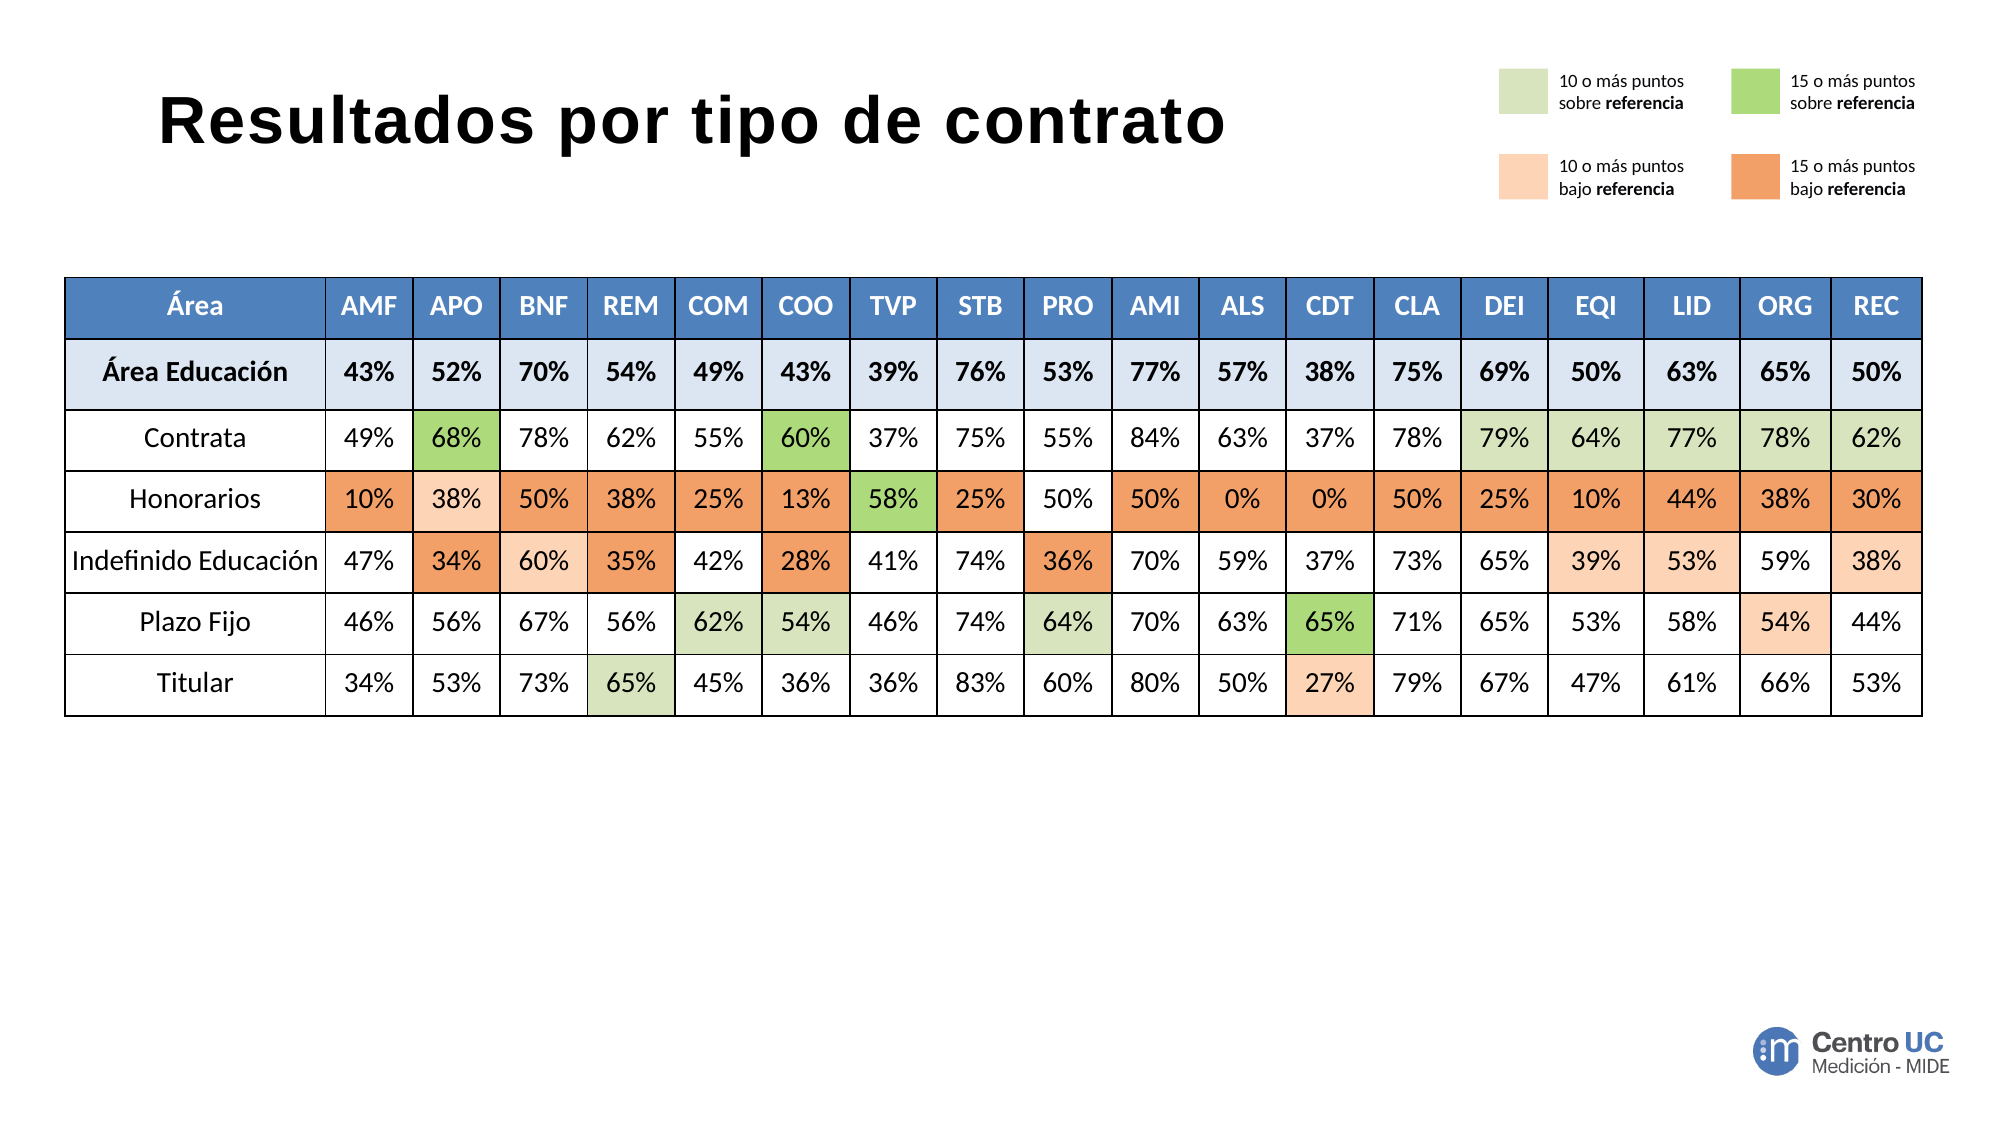

# Resultados por tipo de contrato
10 o más puntos sobre referencia
15 o más puntos sobre referencia

10 o más puntos bajo referencia
15 o más puntos bajo referencia

| Área | AMF | APO | BNF | REM | COM | COO | TVP | STB | PRO | AMI | ALS | CDT | CLA | DEI | EQI | LID | ORG | REC |
| --- | --- | --- | --- | --- | --- | --- | --- | --- | --- | --- | --- | --- | --- | --- | --- | --- | --- | --- |
| Área Educación | 43% | 52% | 70% | 54% | 49% | 43% | 39% | 76% | 53% | 77% | 57% | 38% | 75% | 69% | 50% | 63% | 65% | 50% |
| Contrata | 49% | 68% | 78% | 62% | 55% | 60% | 37% | 75% | 55% | 84% | 63% | 37% | 78% | 79% | 64% | 77% | 78% | 62% |
| Honorarios | 10% | 38% | 50% | 38% | 25% | 13% | 58% | 25% | 50% | 50% | 0% | 0% | 50% | 25% | 10% | 44% | 38% | 30% |
| Indefinido Educación | 47% | 34% | 60% | 35% | 42% | 28% | 41% | 74% | 36% | 70% | 59% | 37% | 73% | 65% | 39% | 53% | 59% | 38% |
| Plazo Fijo | 46% | 56% | 67% | 56% | 62% | 54% | 46% | 74% | 64% | 70% | 63% | 65% | 71% | 65% | 53% | 58% | 54% | 44% |
| Titular | 34% | 53% | 73% | 65% | 45% | 36% | 36% | 83% | 60% | 80% | 50% | 27% | 79% | 67% | 47% | 61% | 66% | 53% |